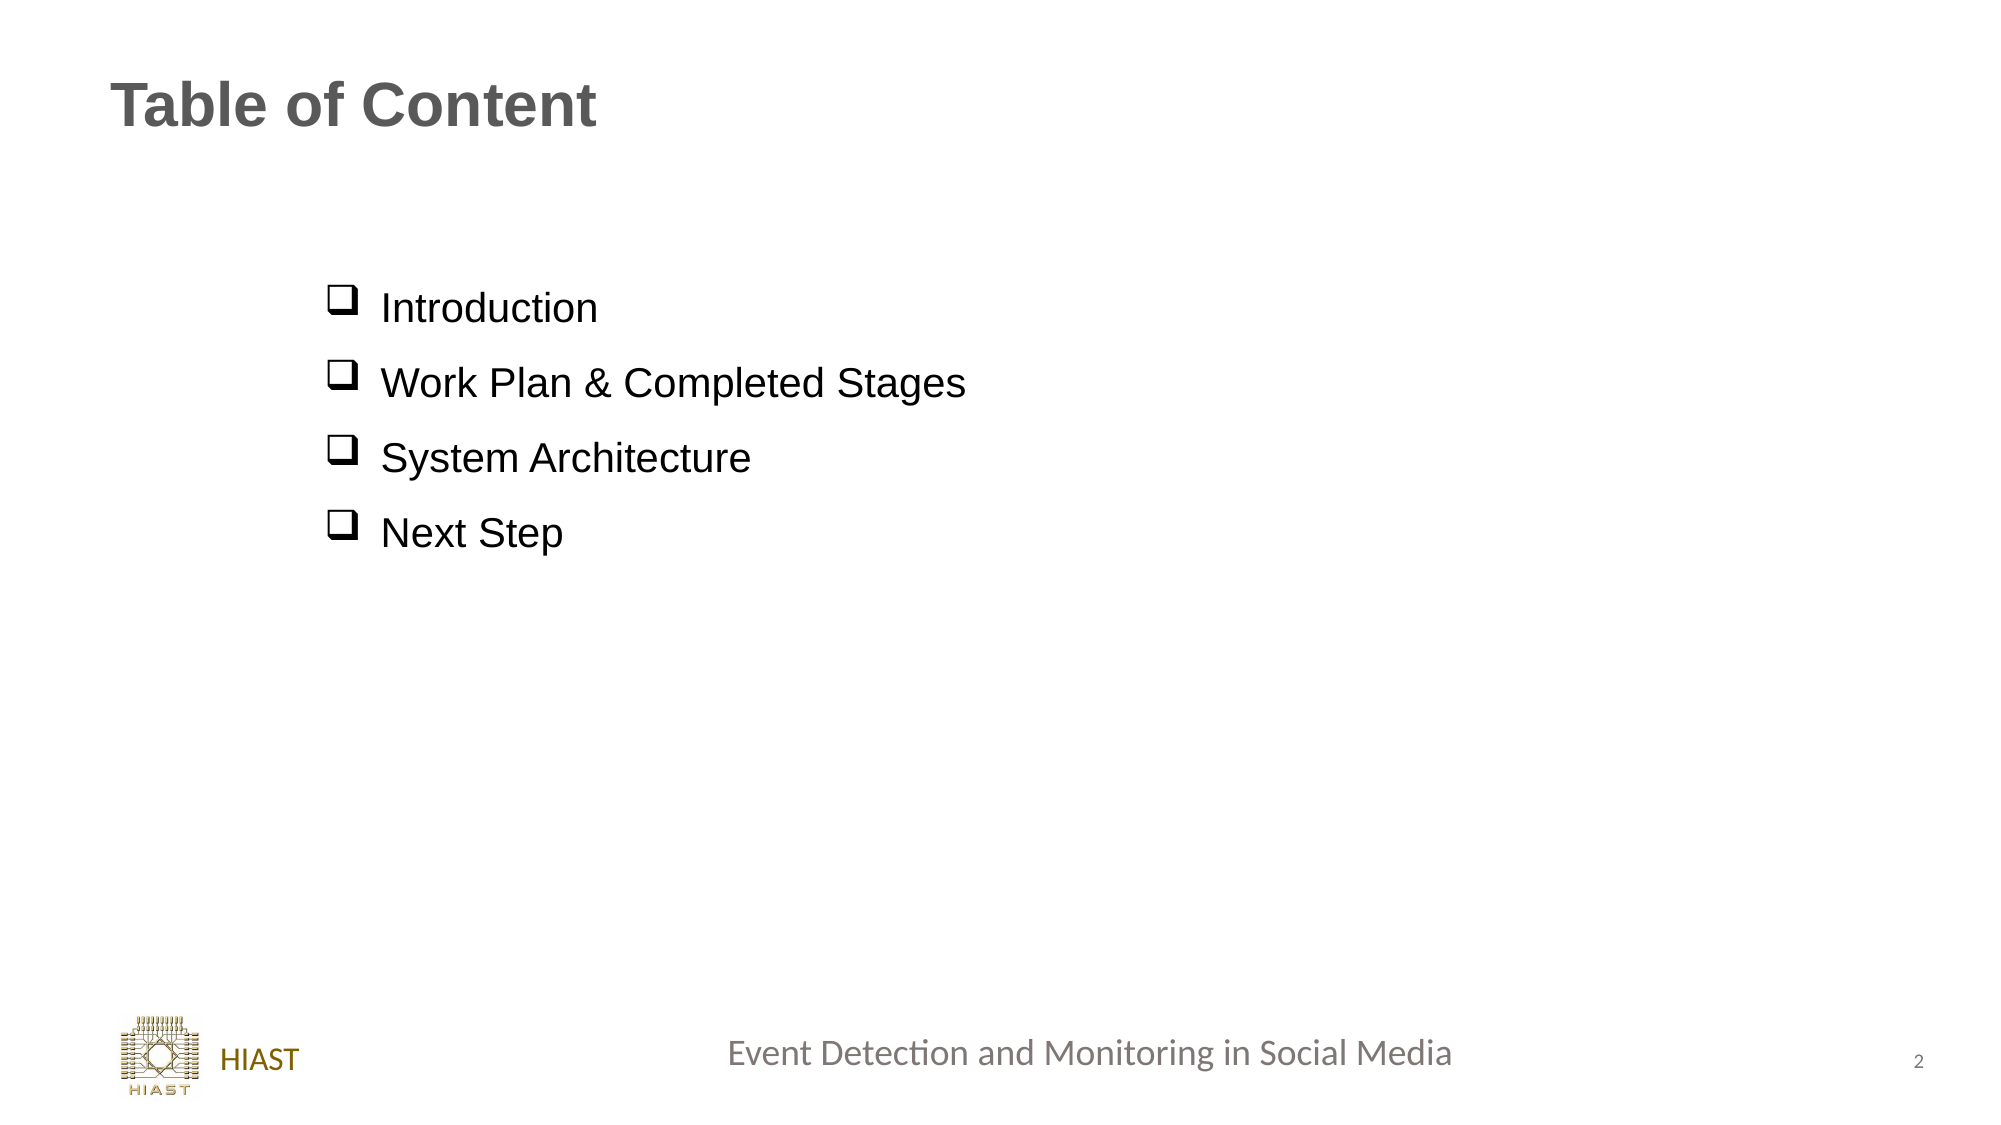

Table of Content
Introduction
Work Plan & Completed Stages
System Architecture
Next Step
2
Event Detection and Monitoring in Social Media